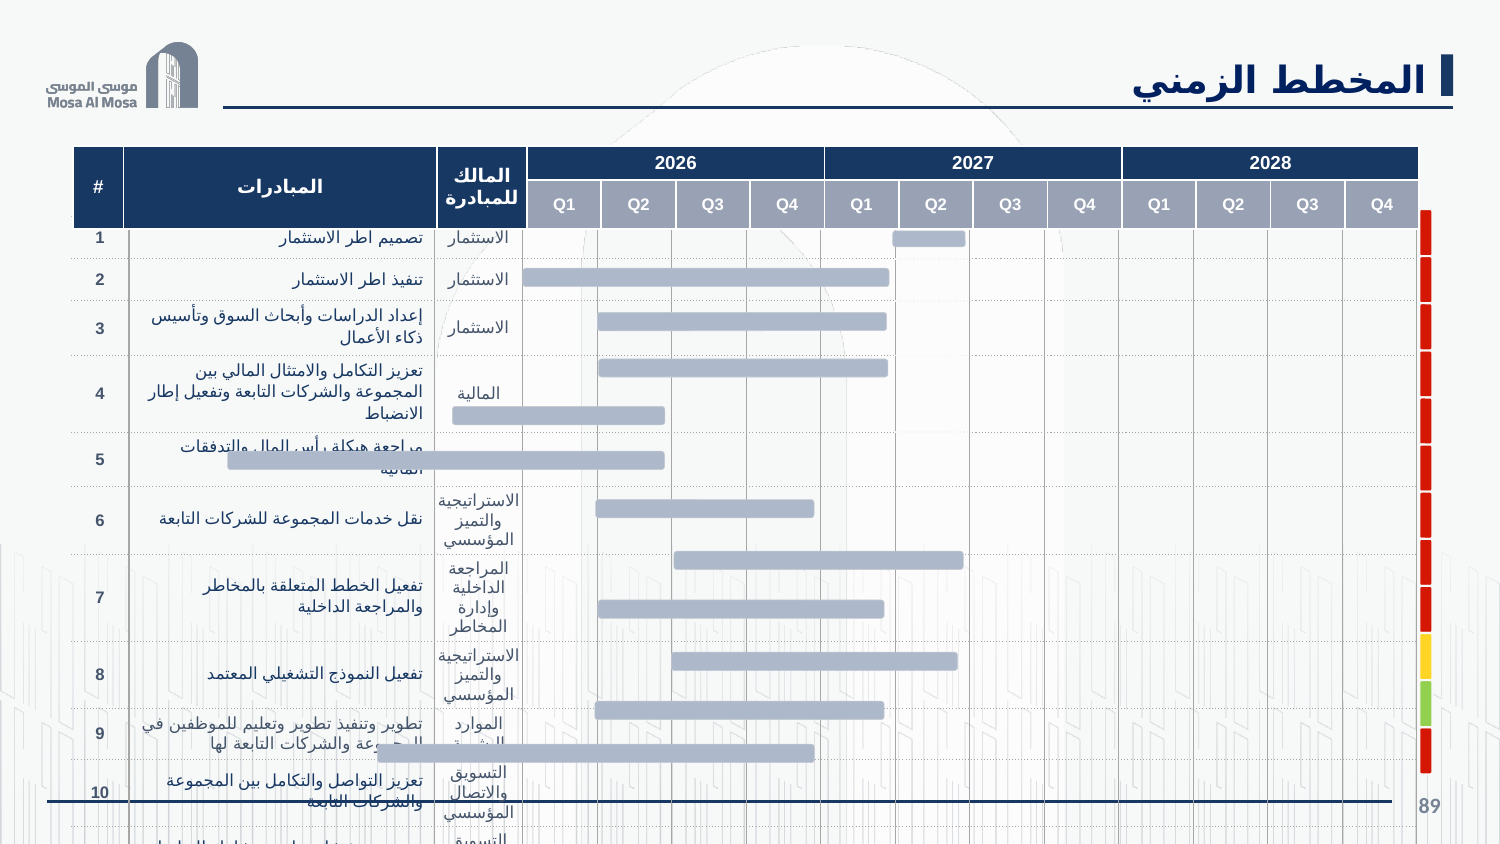

المخطط الزمني
| # | المبادرات | المالك للمبادرة | 2026 |  |  |  | 2027 |  |  |  | 2028 |  |  |  |
| --- | --- | --- | --- | --- | --- | --- | --- | --- | --- | --- | --- | --- | --- | --- |
|  |  |  | Q1 | Q2 | Q3 | Q4 | Q1 | Q2 | Q3 | Q4 | Q1 | Q2 | Q3 | Q4 |

| 1 | تصميم اطر الاستثمار | الاستثمار |  |  |  |  |  |  |  |  |  |  |  |  |
| --- | --- | --- | --- | --- | --- | --- | --- | --- | --- | --- | --- | --- | --- | --- |
| 2 | تنفيذ اطر الاستثمار | الاستثمار |  |  |  |  |  |  |  |  |  |  |  |  |
| 3 | إعداد الدراسات وأبحاث السوق وتأسيس ذكاء الأعمال | الاستثمار |  |  |  |  |  |  |  |  |  |  |  |  |
| 4 | تعزيز التكامل والامتثال المالي بين المجموعة والشركات التابعة وتفعيل إطار الانضباط | المالية |  |  |  |  |  |  |  |  |  |  |  |  |
| 5 | مراجعة هيكلة رأس المال والتدفقات المالية | المالية |  |  |  |  |  |  |  |  |  |  |  |  |
| 6 | نقل خدمات المجموعة للشركات التابعة | الاستراتيجية والتميز المؤسسي |  |  |  |  |  |  |  |  |  |  |  |  |
| 7 | تفعيل الخطط المتعلقة بالمخاطر والمراجعة الداخلية | المراجعة الداخلية وإدارة المخاطر |  |  |  |  |  |  |  |  |  |  |  |  |
| 8 | تفعيل النموذج التشغيلي المعتمد | الاستراتيجية والتميز المؤسسي |  |  |  |  |  |  |  |  |  |  |  |  |
| 9 | تطوير وتنفيذ تطوير وتعليم للموظفين في المجموعة والشركات التابعة لها | الموارد البشرية |  |  |  |  |  |  |  |  |  |  |  |  |
| 10 | تعزيز التواصل والتكامل بين المجموعة والشركات التابعة | التسويق والاتصال المؤسسي |  |  |  |  |  |  |  |  |  |  |  |  |
| 11 | تحديث وتنفيذ استراتيجية شاملة للتواصل والتسويق | التسويق والاتصال المؤسسي |  |  |  |  |  |  |  |  |  |  |  |  |
| 12 | تطوير وتفعيل استراتيجية التحول الرقمي | تقنية المعلومات |  |  |  |  |  |  |  |  |  |  |  |  |

89